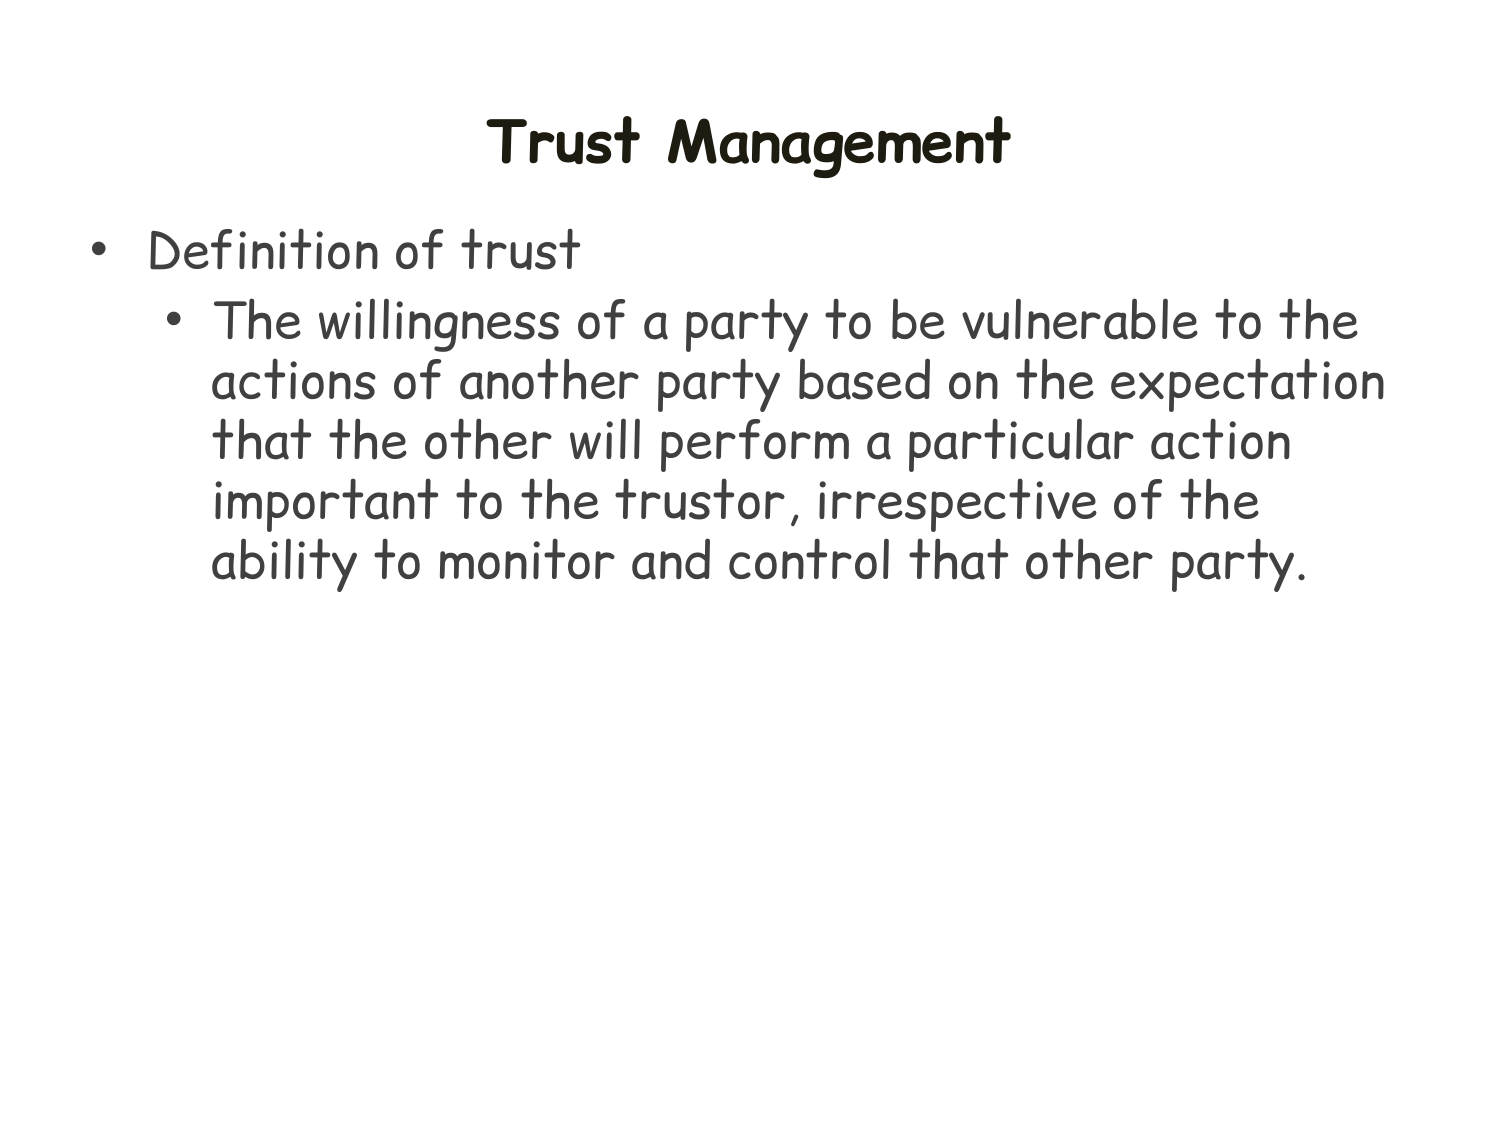

# Trust Management
Definition of trust
The willingness of a party to be vulnerable to the actions of another party based on the expectation that the other will perform a particular action important to the trustor, irrespective of the ability to monitor and control that other party.